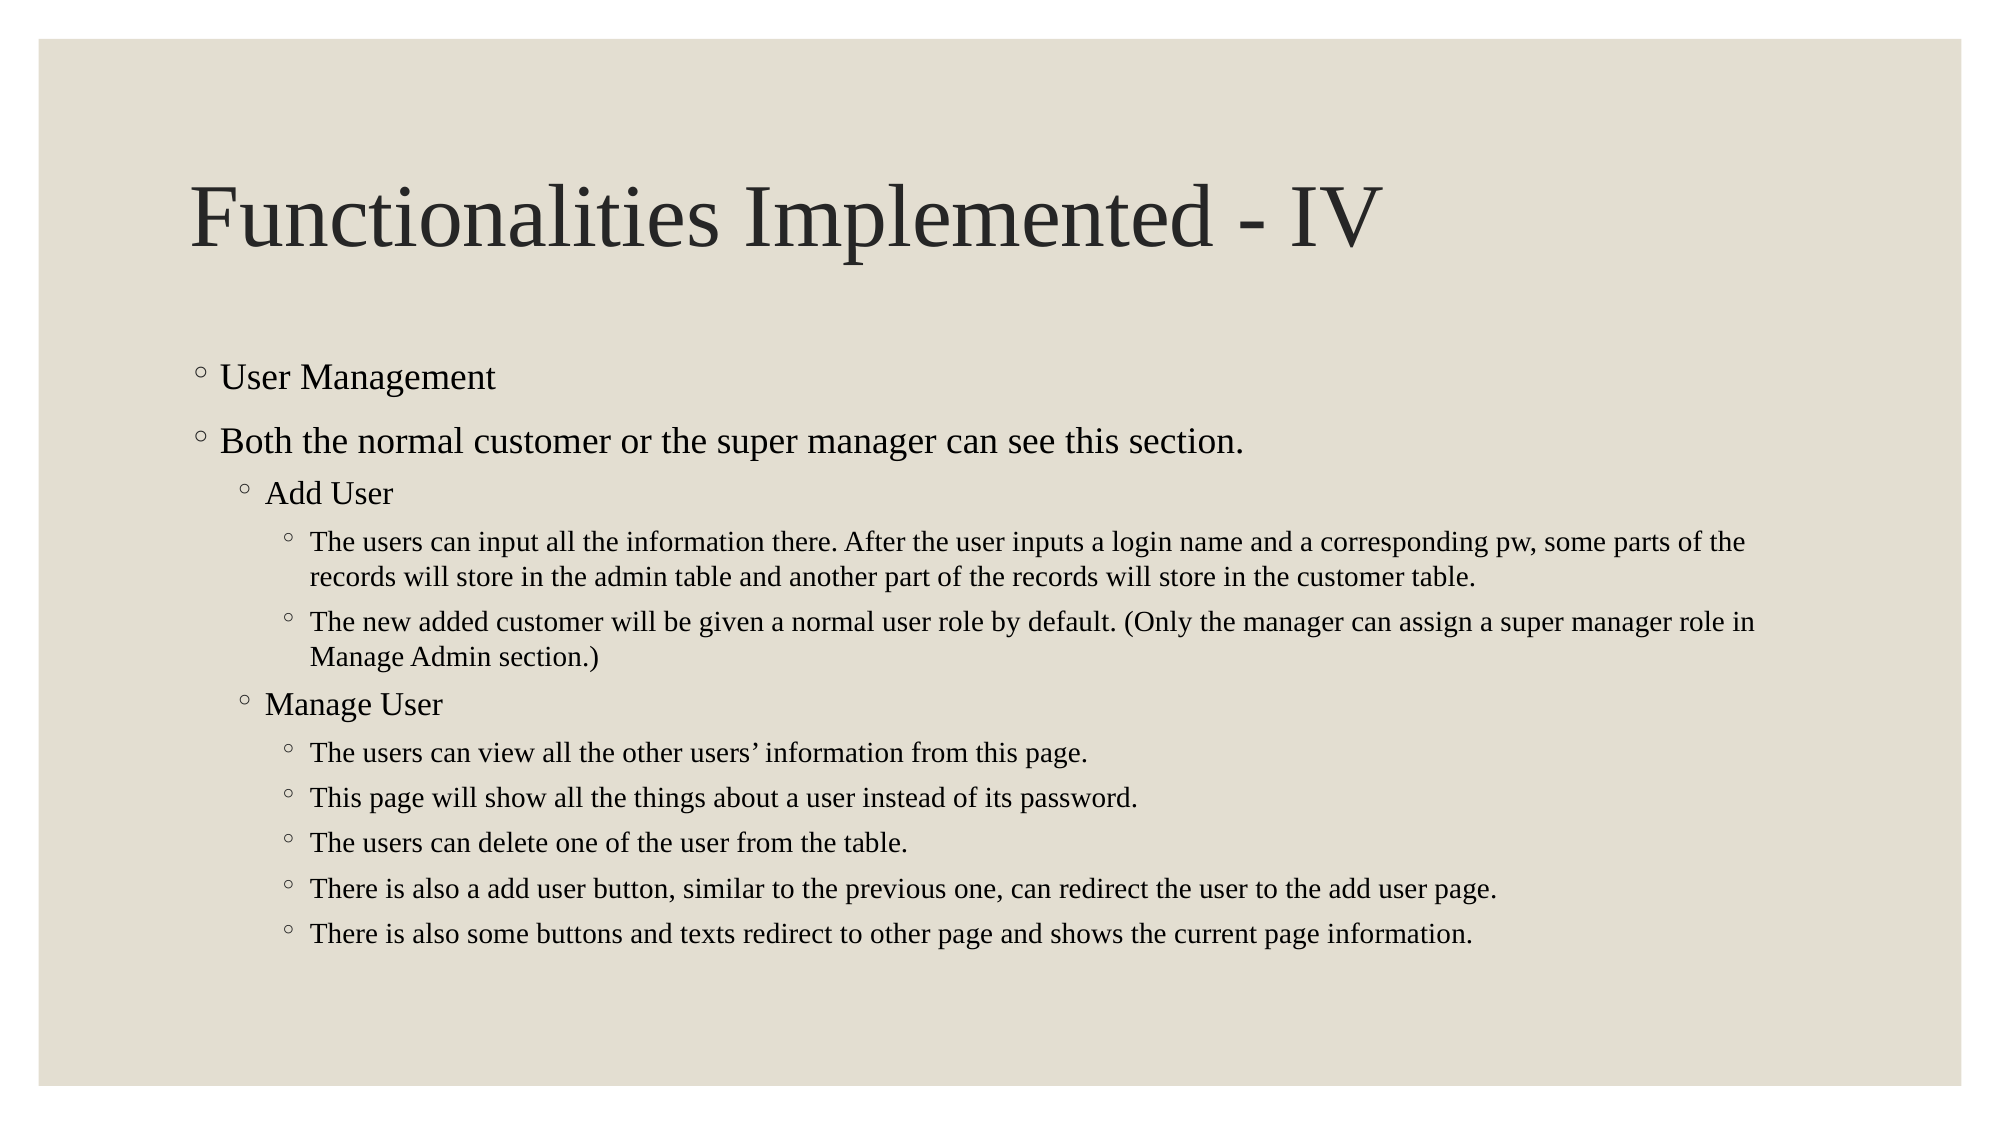

# Functionalities Implemented - IV
User Management
Both the normal customer or the super manager can see this section.
Add User
The users can input all the information there. After the user inputs a login name and a corresponding pw, some parts of the records will store in the admin table and another part of the records will store in the customer table.
The new added customer will be given a normal user role by default. (Only the manager can assign a super manager role in Manage Admin section.)
Manage User
The users can view all the other users’ information from this page.
This page will show all the things about a user instead of its password.
The users can delete one of the user from the table.
There is also a add user button, similar to the previous one, can redirect the user to the add user page.
There is also some buttons and texts redirect to other page and shows the current page information.